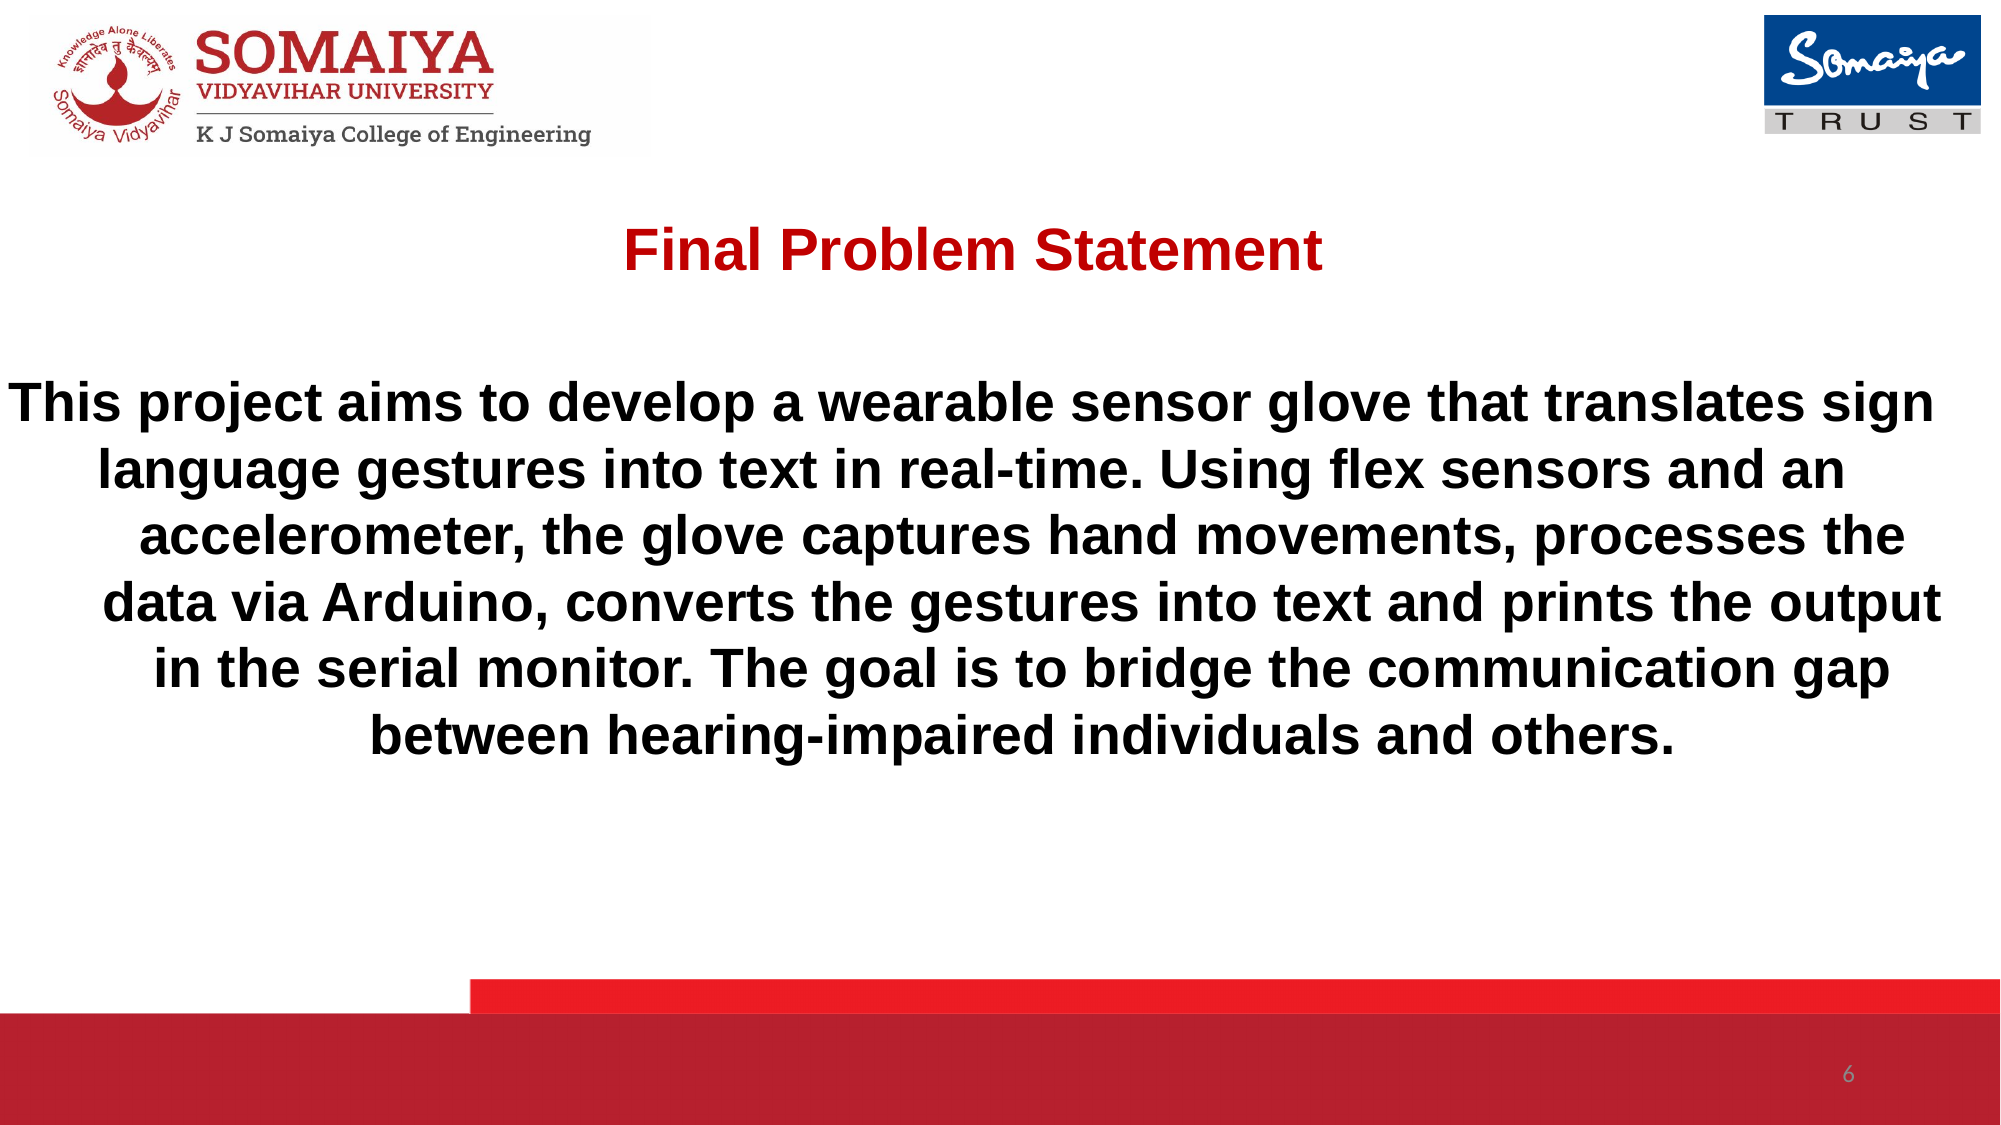

Final Problem Statement
This project aims to develop a wearable sensor glove that translates sign
language gestures into text in real-time. Using flex sensors and an accelerometer, the glove captures hand movements, processes the data via Arduino, converts the gestures into text and prints the output in the serial monitor. The goal is to bridge the communication gap between hearing-impaired individuals and others.
6